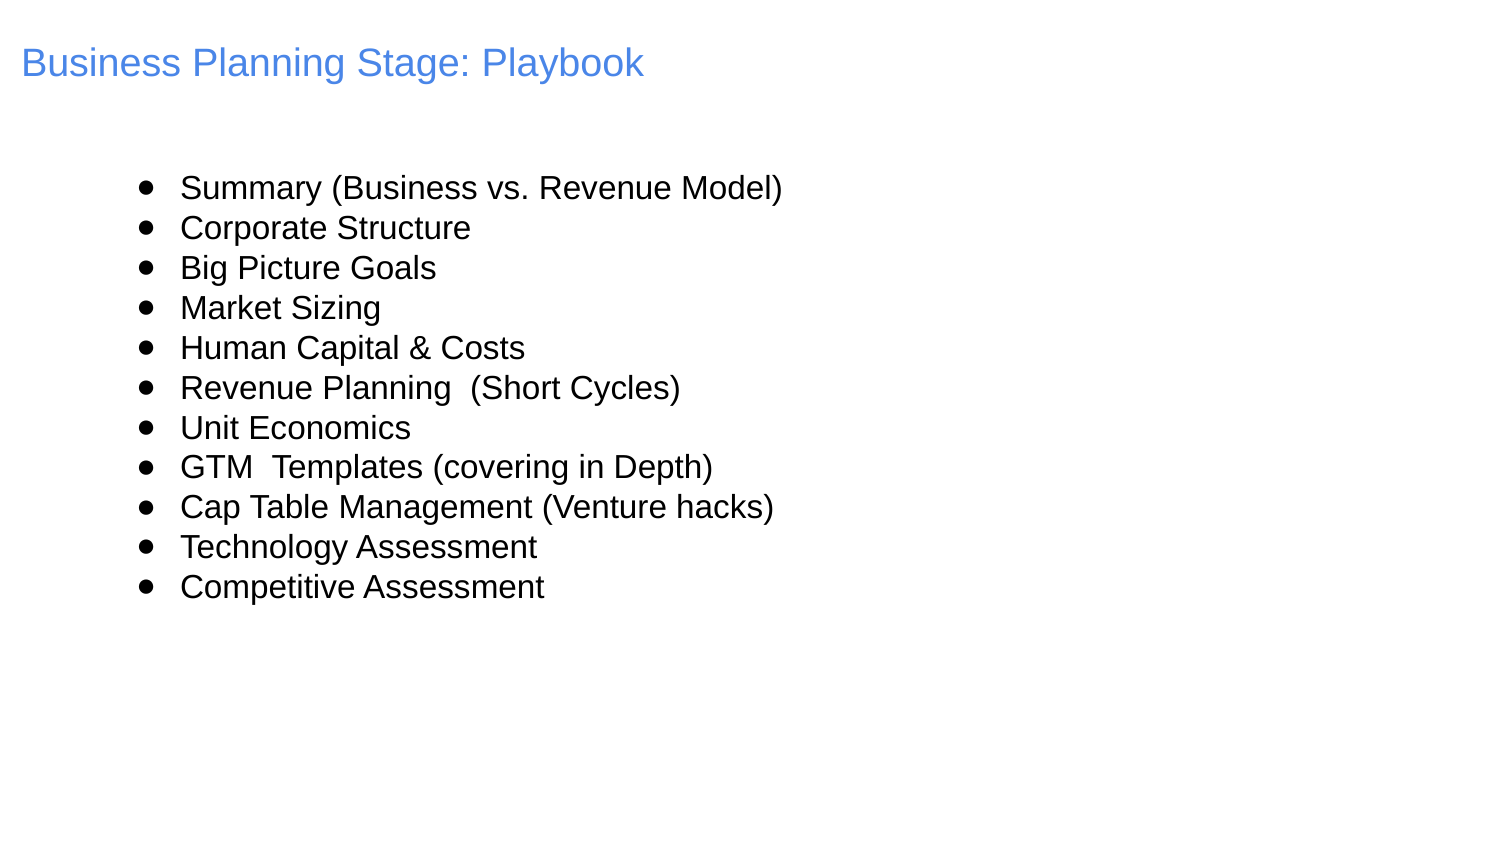

Business Planning Stage: Playbook

Summary (Business vs. Revenue Model)
Corporate Structure
Big Picture Goals
Market Sizing
Human Capital & Costs
Revenue Planning  (Short Cycles)
Unit Economics
GTM  Templates (covering in Depth)
Cap Table Management (Venture hacks)
Technology Assessment
Competitive Assessment